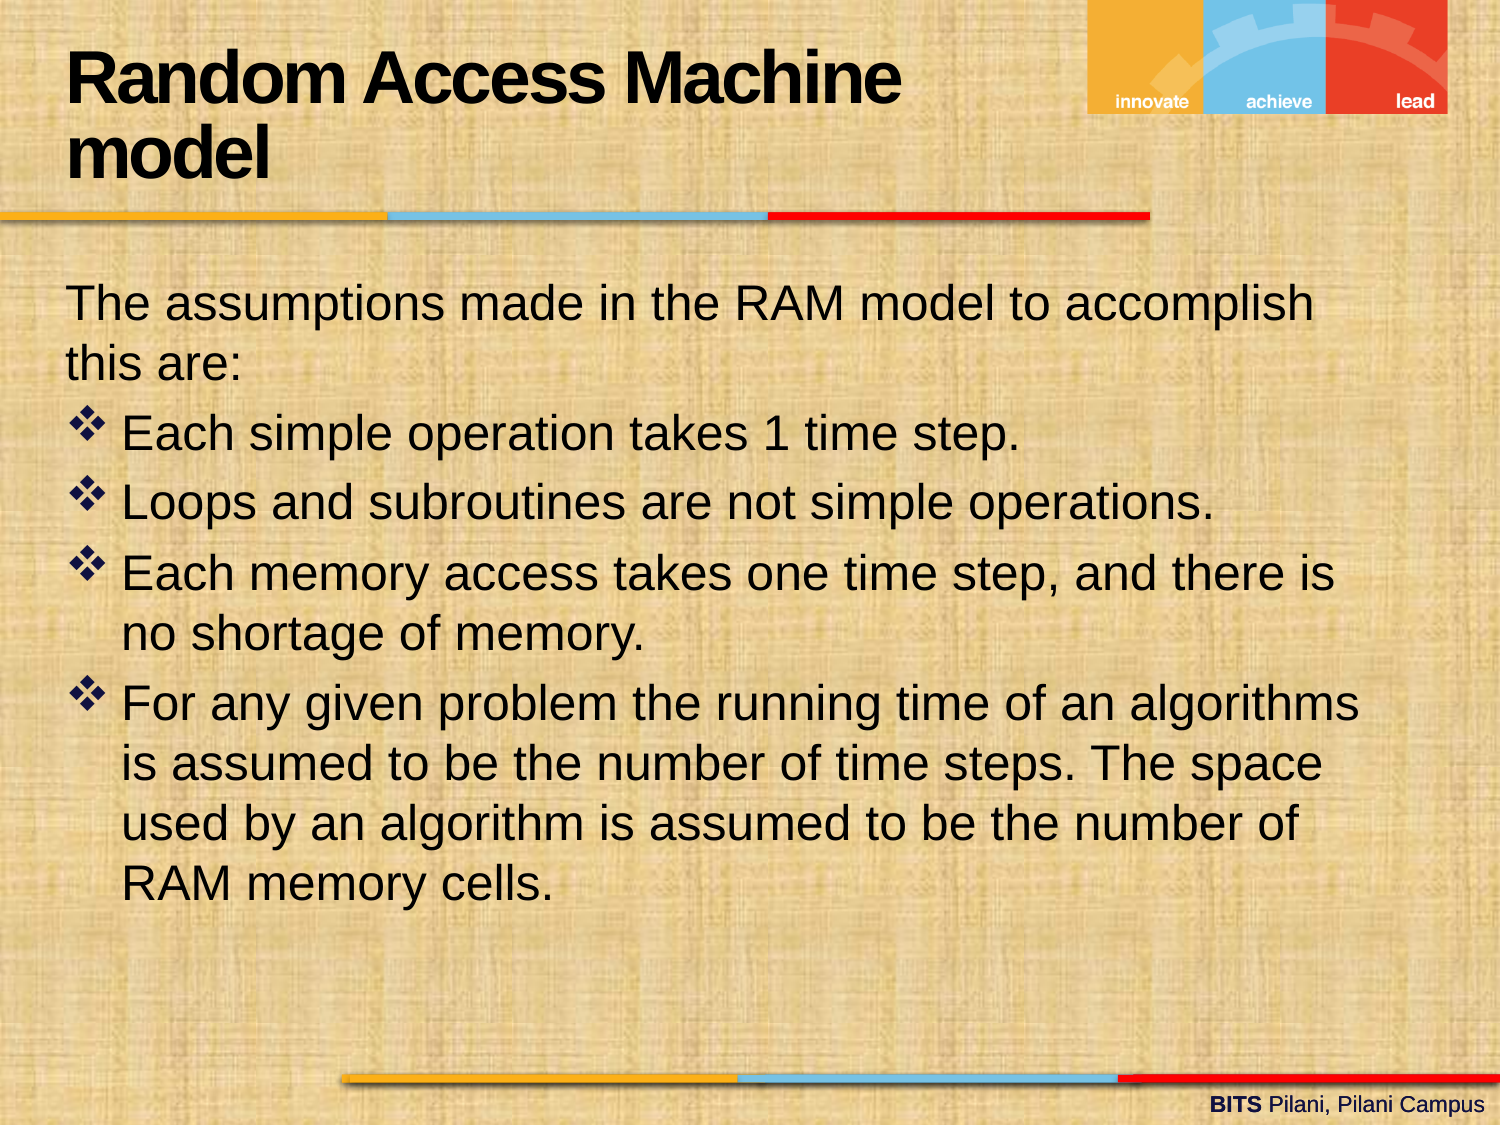

Random Access Machine model
The assumptions made in the RAM model to accomplish this are:
Each simple operation takes 1 time step.
Loops and subroutines are not simple operations.
Each memory access takes one time step, and there is no shortage of memory.
For any given problem the running time of an algorithms is assumed to be the number of time steps. The space used by an algorithm is assumed to be the number of RAM memory cells.